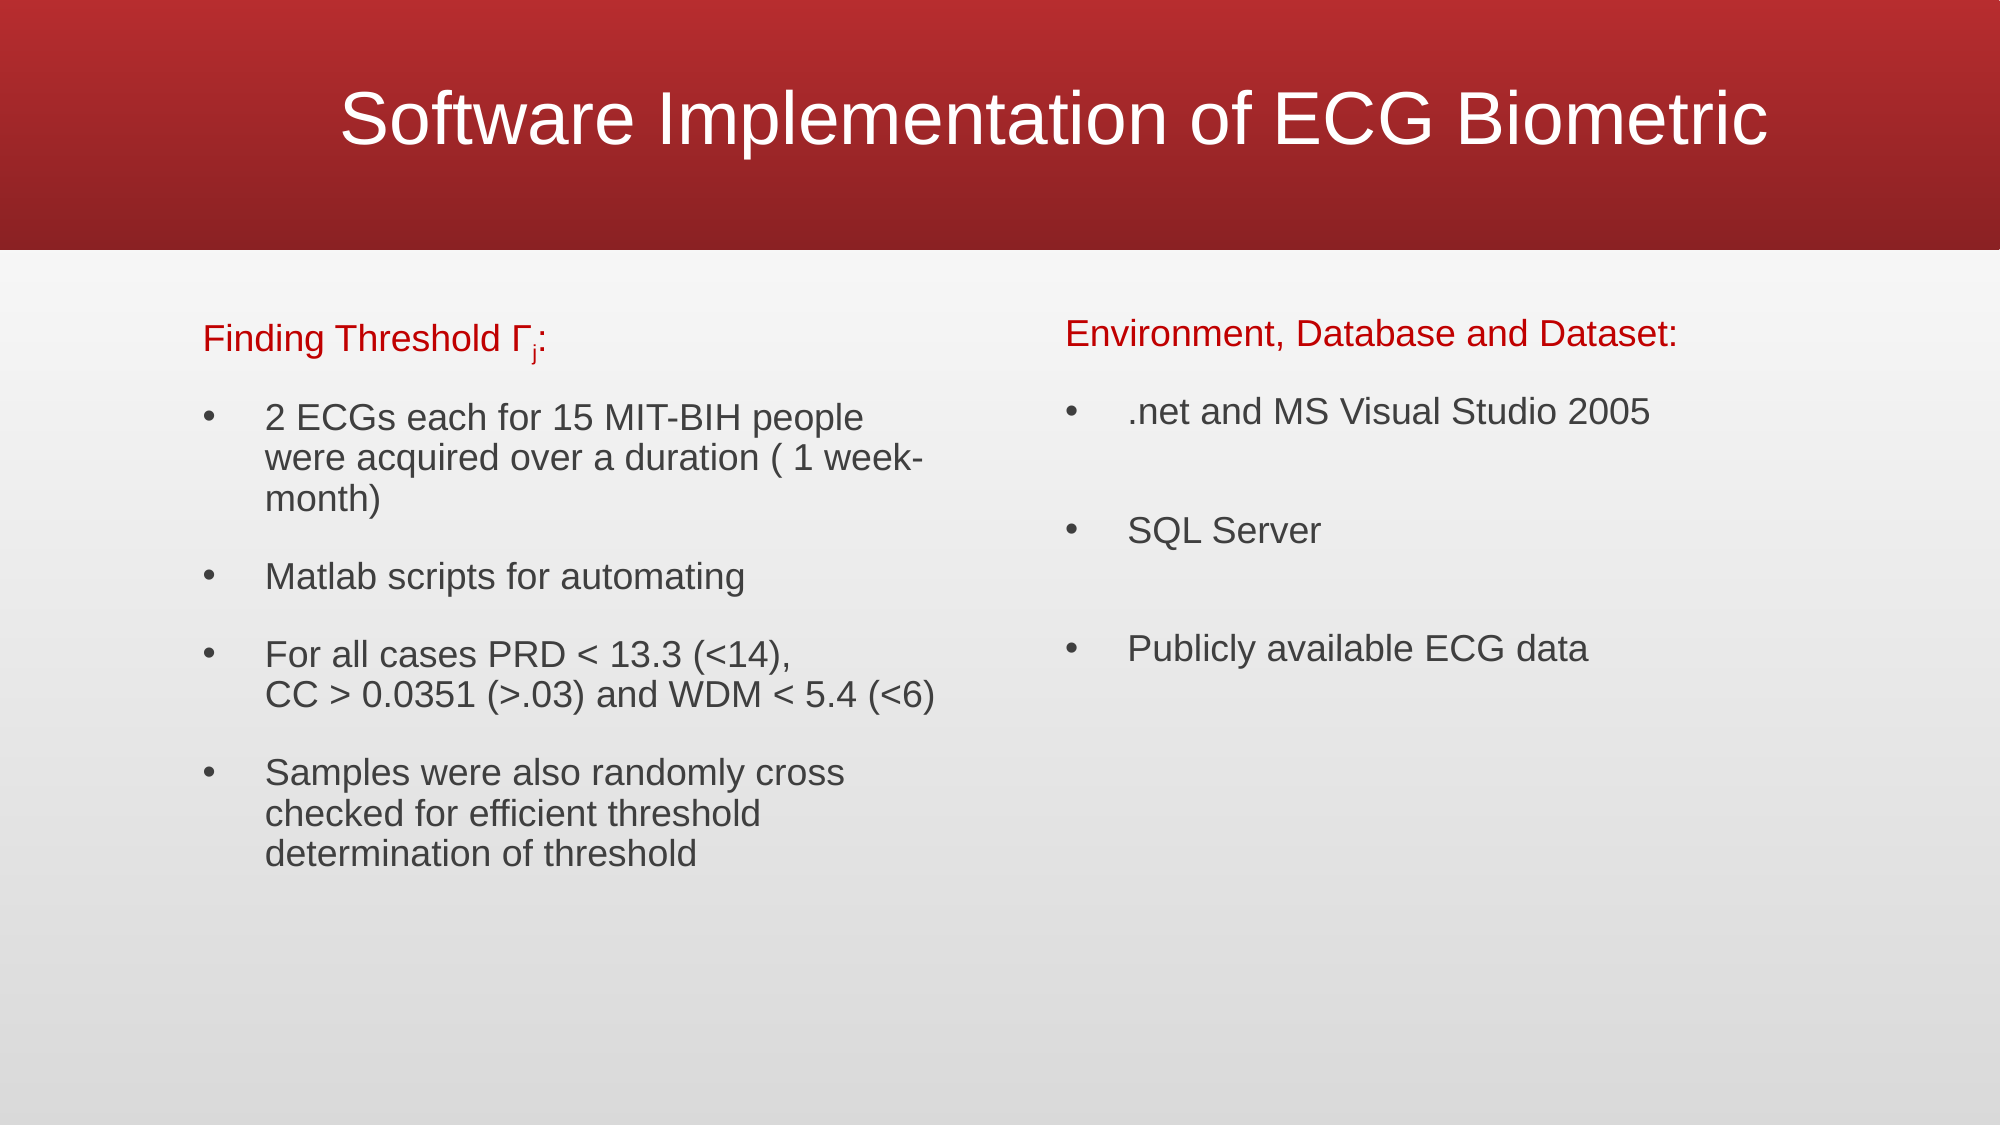

# Software Implementation of ECG Biometric
Finding Threshold Γj:
2 ECGs each for 15 MIT-BIH people were acquired over a duration ( 1 week-month)
Matlab scripts for automating
For all cases PRD < 13.3 (<14),
CC > 0.0351 (>.03) and WDM < 5.4 (<6)
Samples were also randomly cross checked for efficient threshold determination of threshold
Environment, Database and Dataset:
.net and MS Visual Studio 2005
SQL Server
Publicly available ECG data